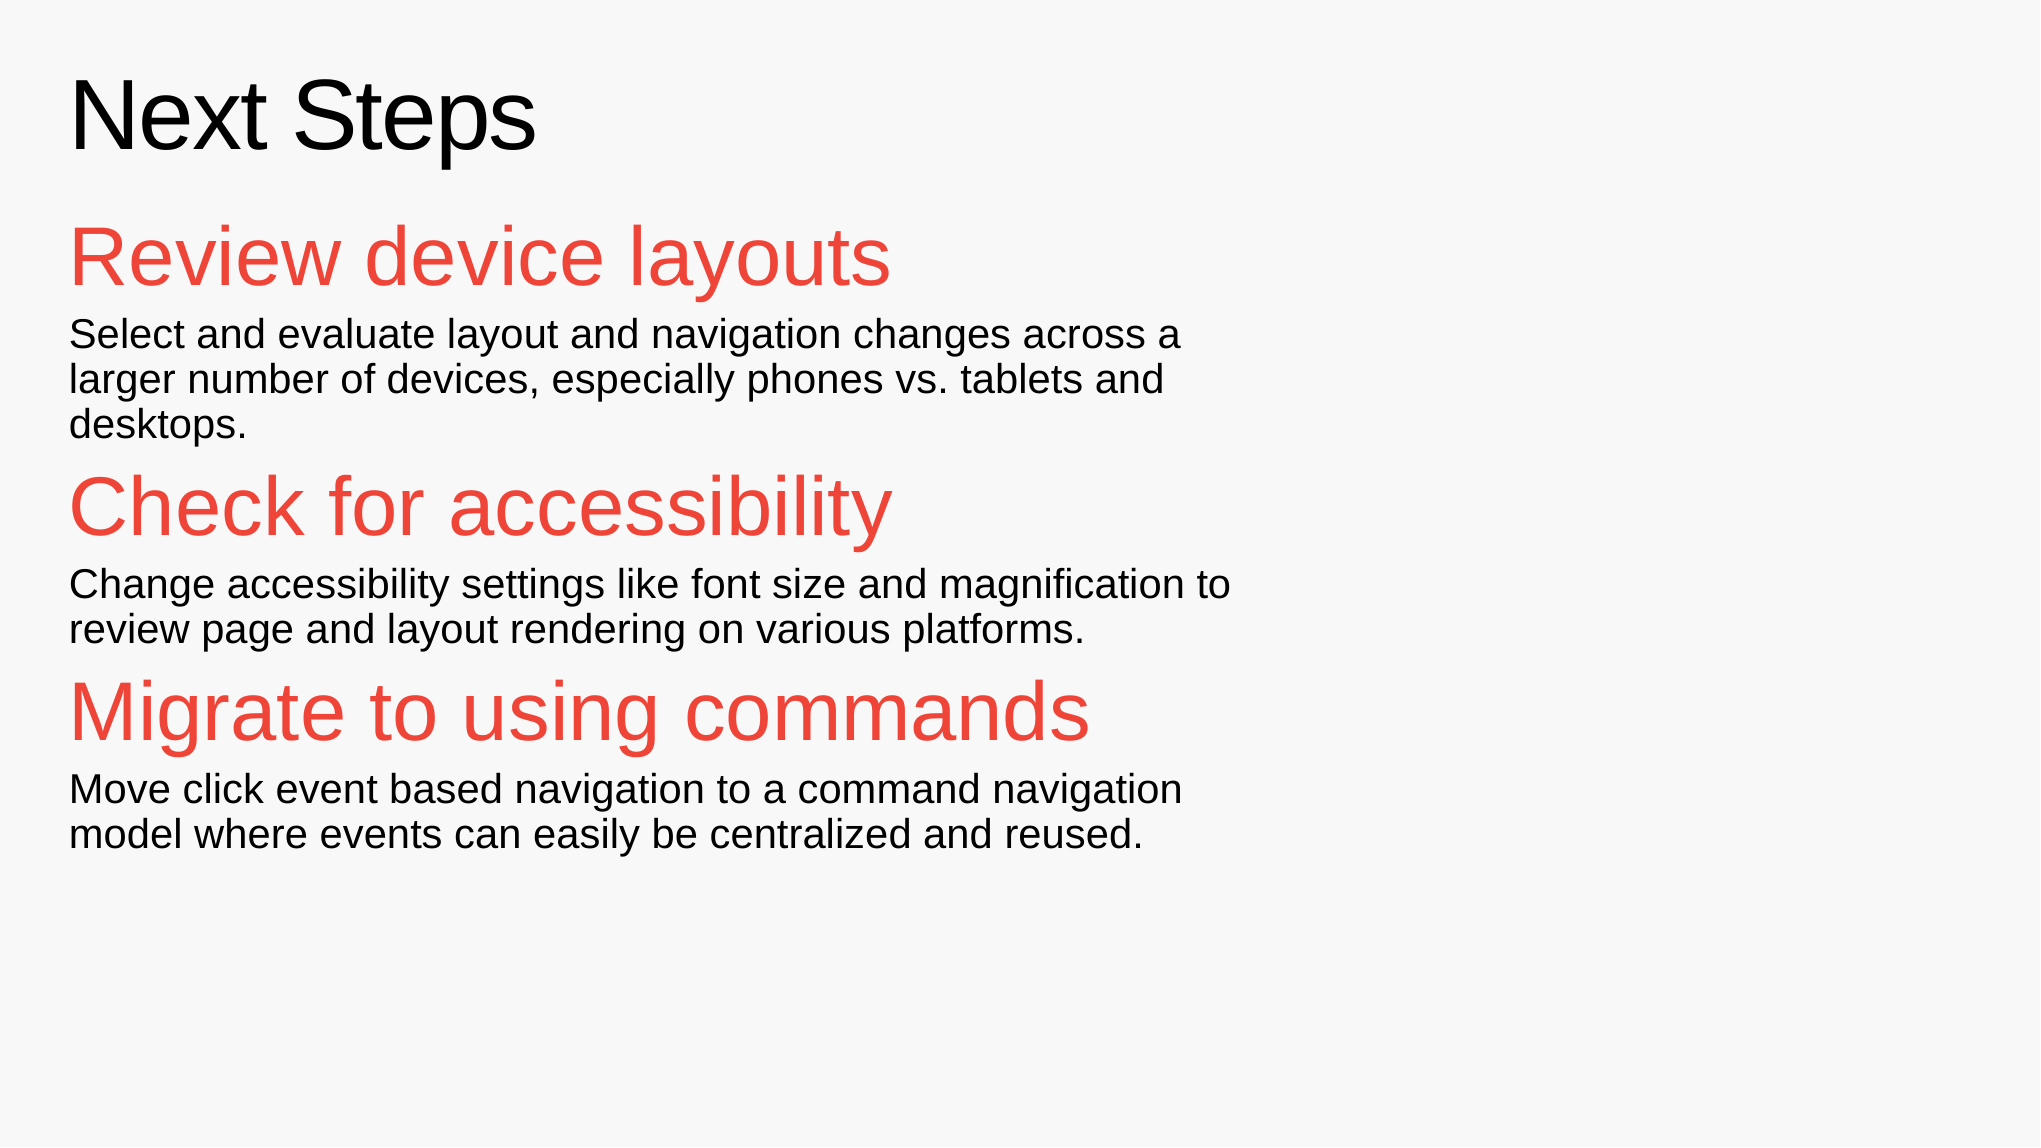

# Next Steps
Review device layouts
Select and evaluate layout and navigation changes across a larger number of devices, especially phones vs. tablets and desktops.
Check for accessibility
Change accessibility settings like font size and magnification to review page and layout rendering on various platforms.
Migrate to using commands
Move click event based navigation to a command navigation model where events can easily be centralized and reused.